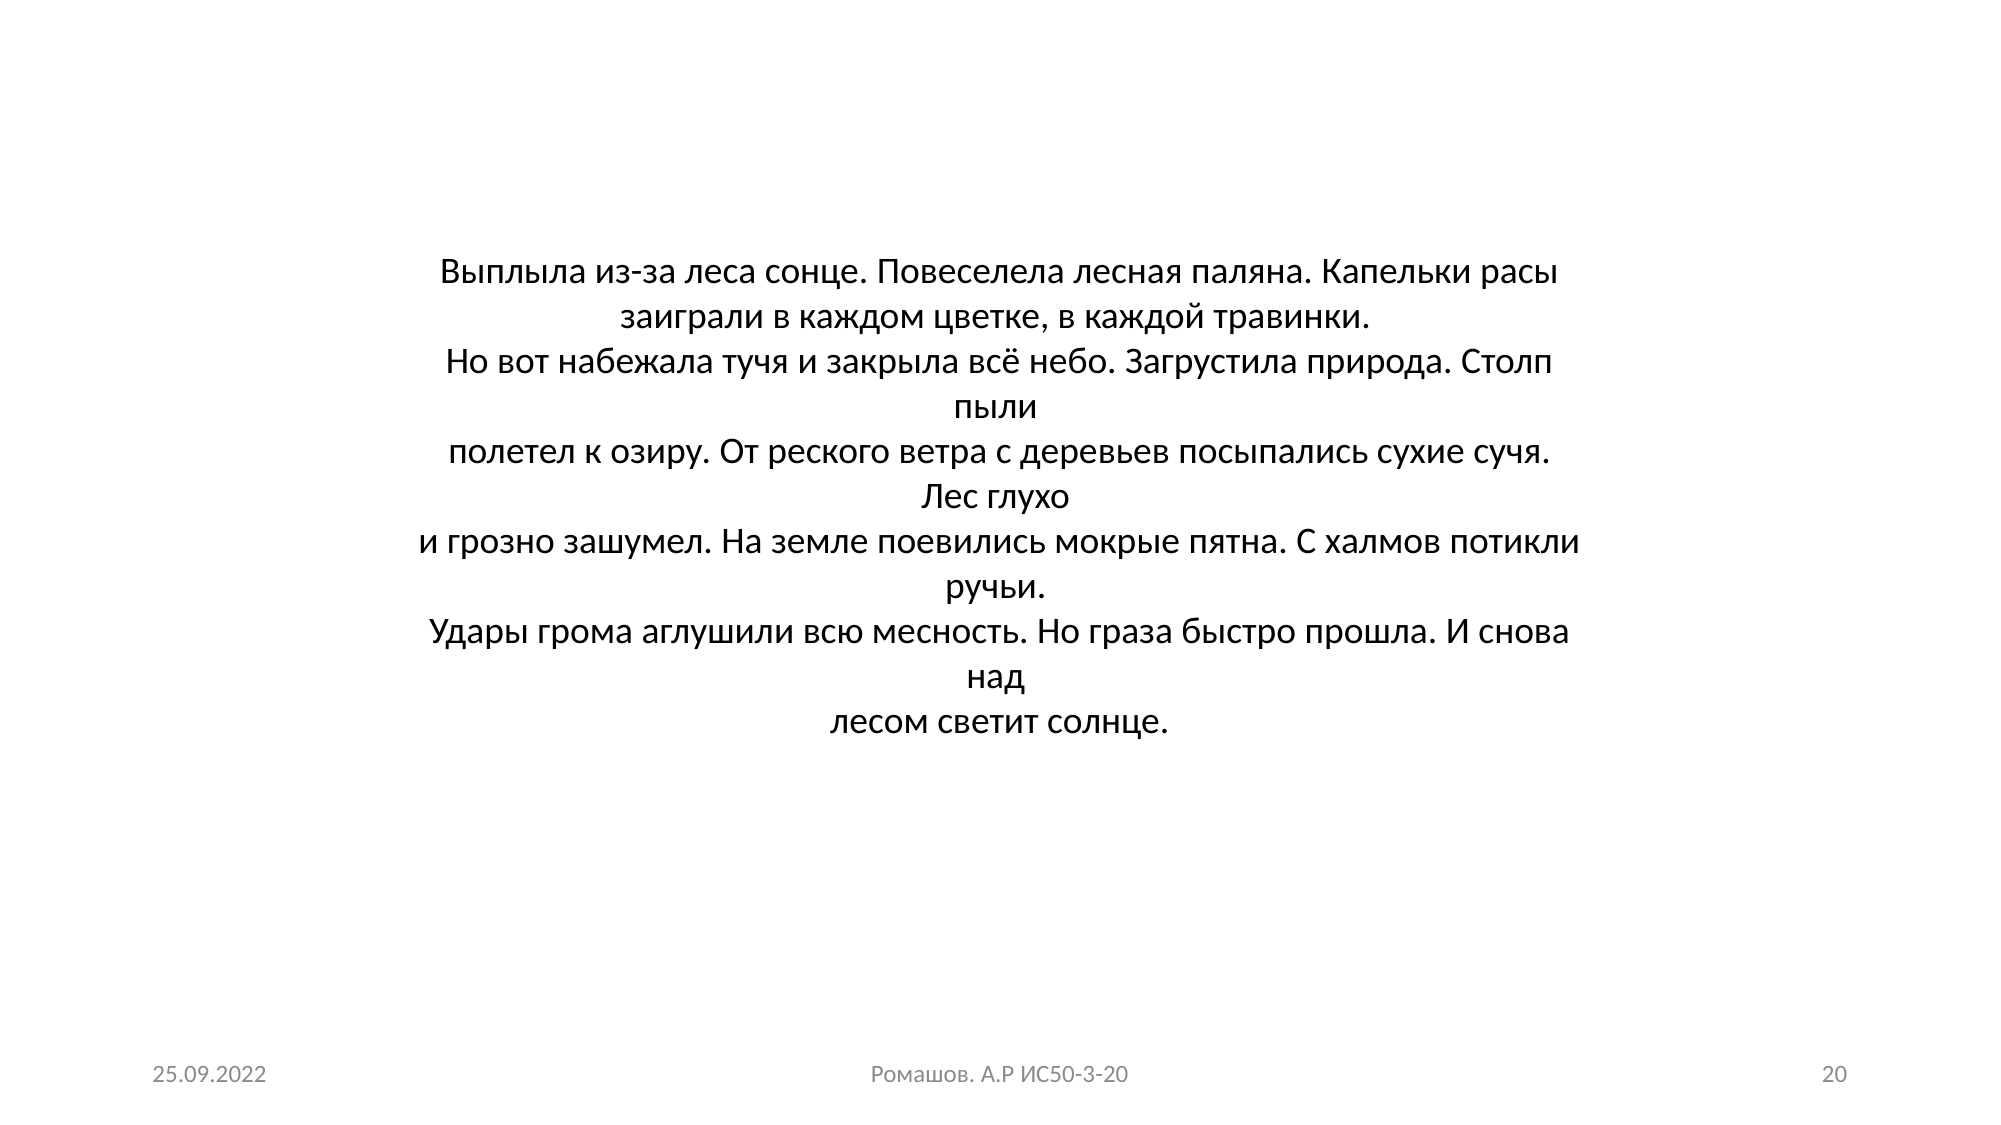

Выплыла из-за леса сонце. Повеселела лесная паляна. Капельки расы
заиграли в каждом цветке, в каждой травинки.
Но вот набежала тучя и закрыла всё небо. Загрустила природа. Столп пыли
полетел к озиру. От реского ветра с деревьев посыпались сухие сучя. Лес глухо
и грозно зашумел. На земле поевились мокрые пятна. С халмов потикли ручьи.
Удары грома аглушили всю месность. Но граза быстро прошла. И снова над
лесом светит солнце.
25.09.2022
Ромашов. А.Р ИС50-3-20
20